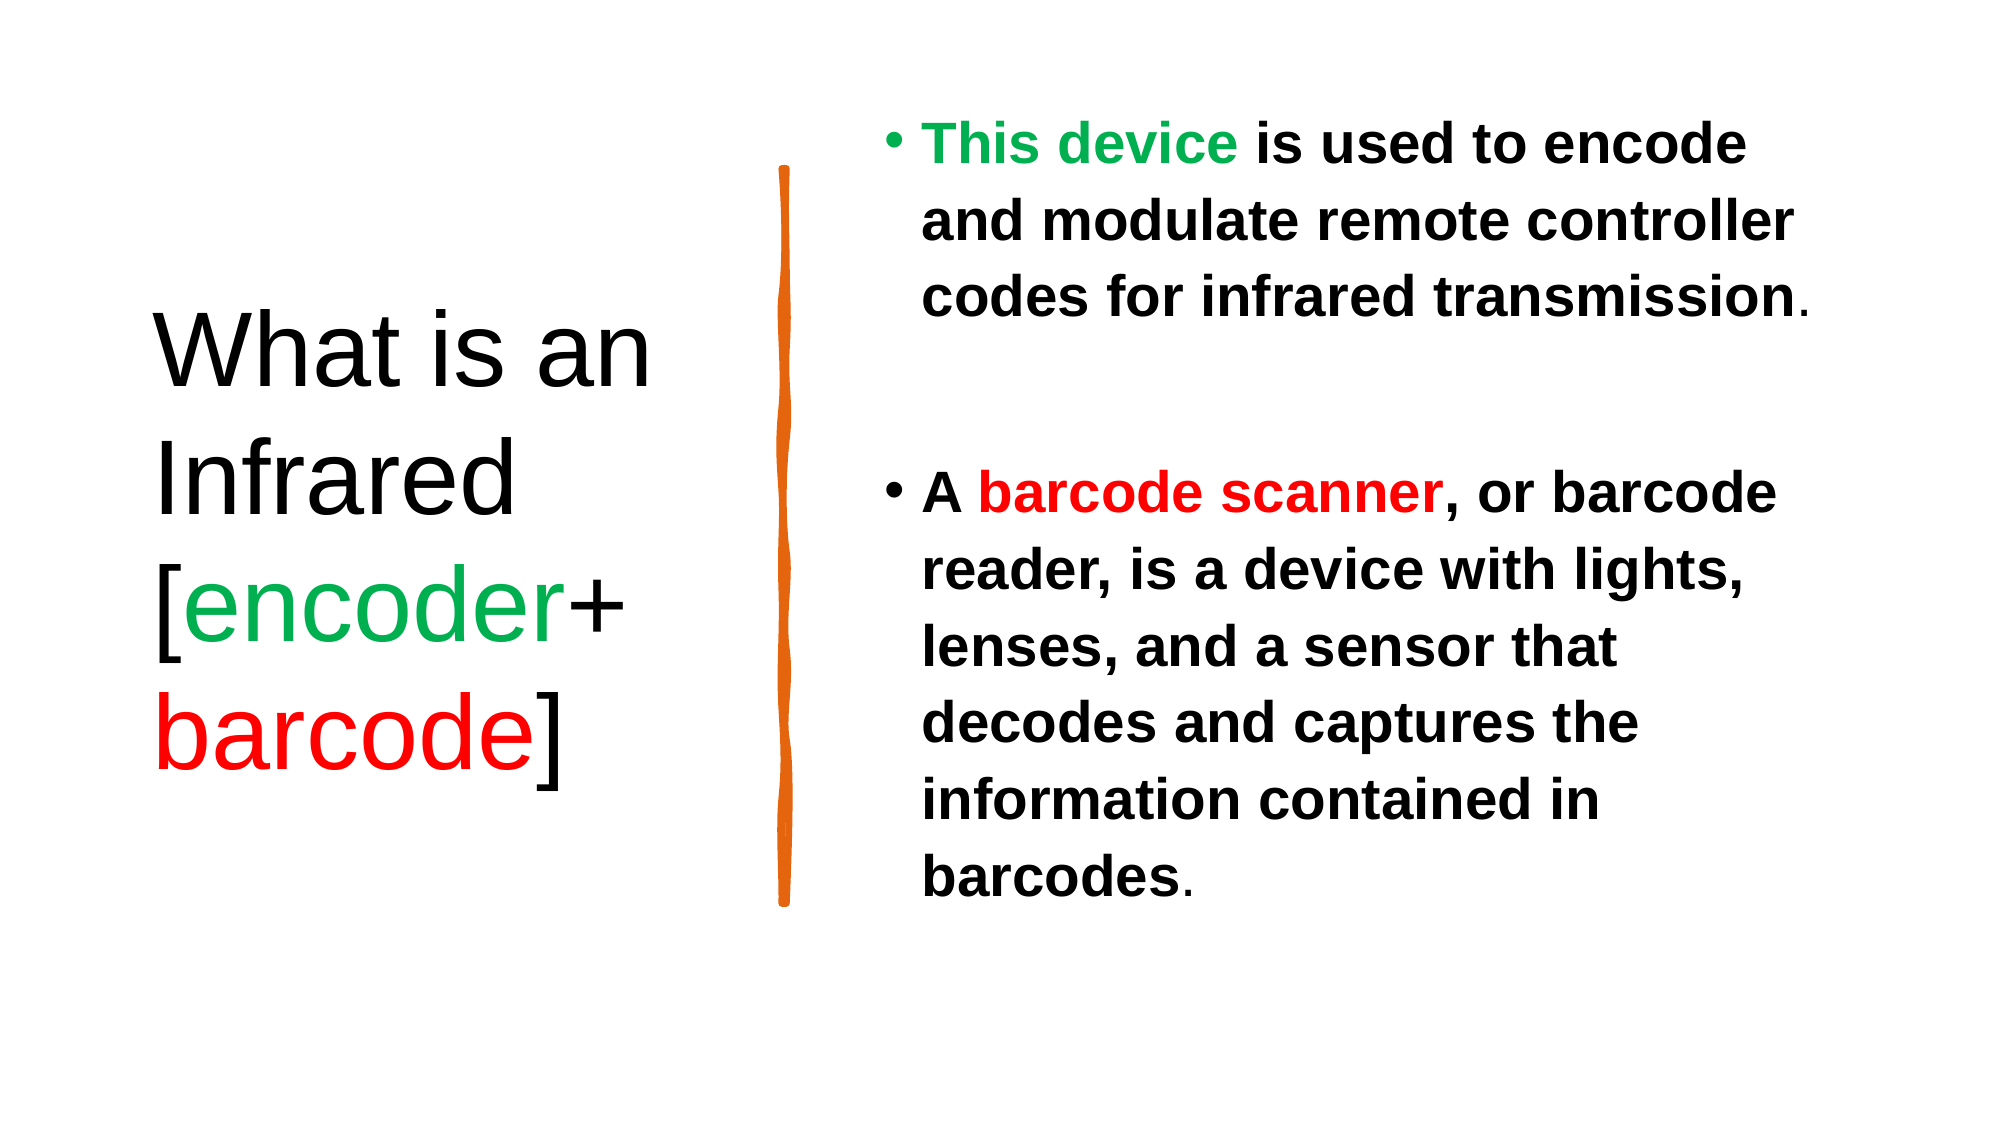

# What is an Infrared [encoder+barcode]
This device is used to encode and modulate remote controller codes for infrared transmission.

A barcode scanner, or barcode reader, is a device with lights, lenses, and a sensor that decodes and captures the information contained in barcodes.